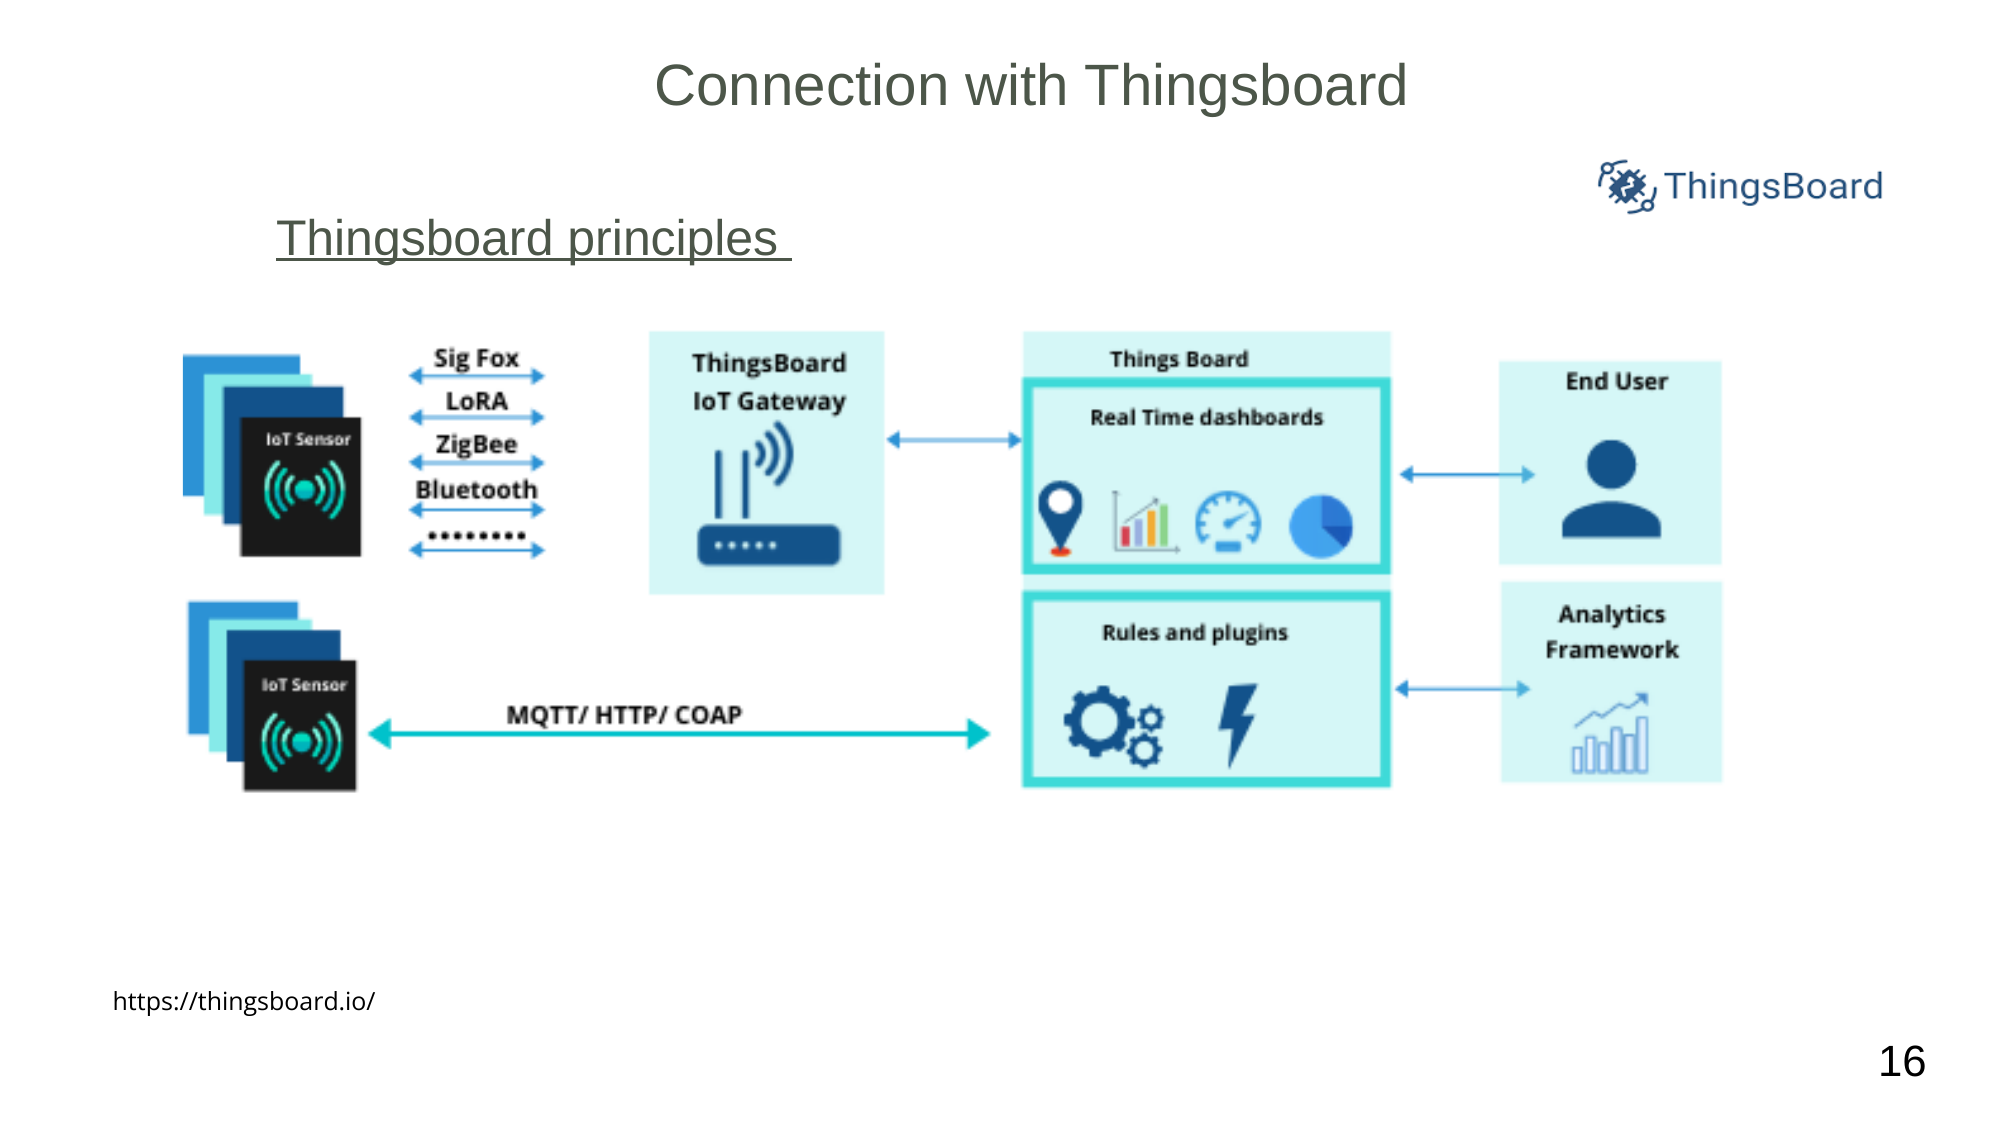

Connection with Thingsboard

Thingsboard principles

https://thingsboard.io/
16